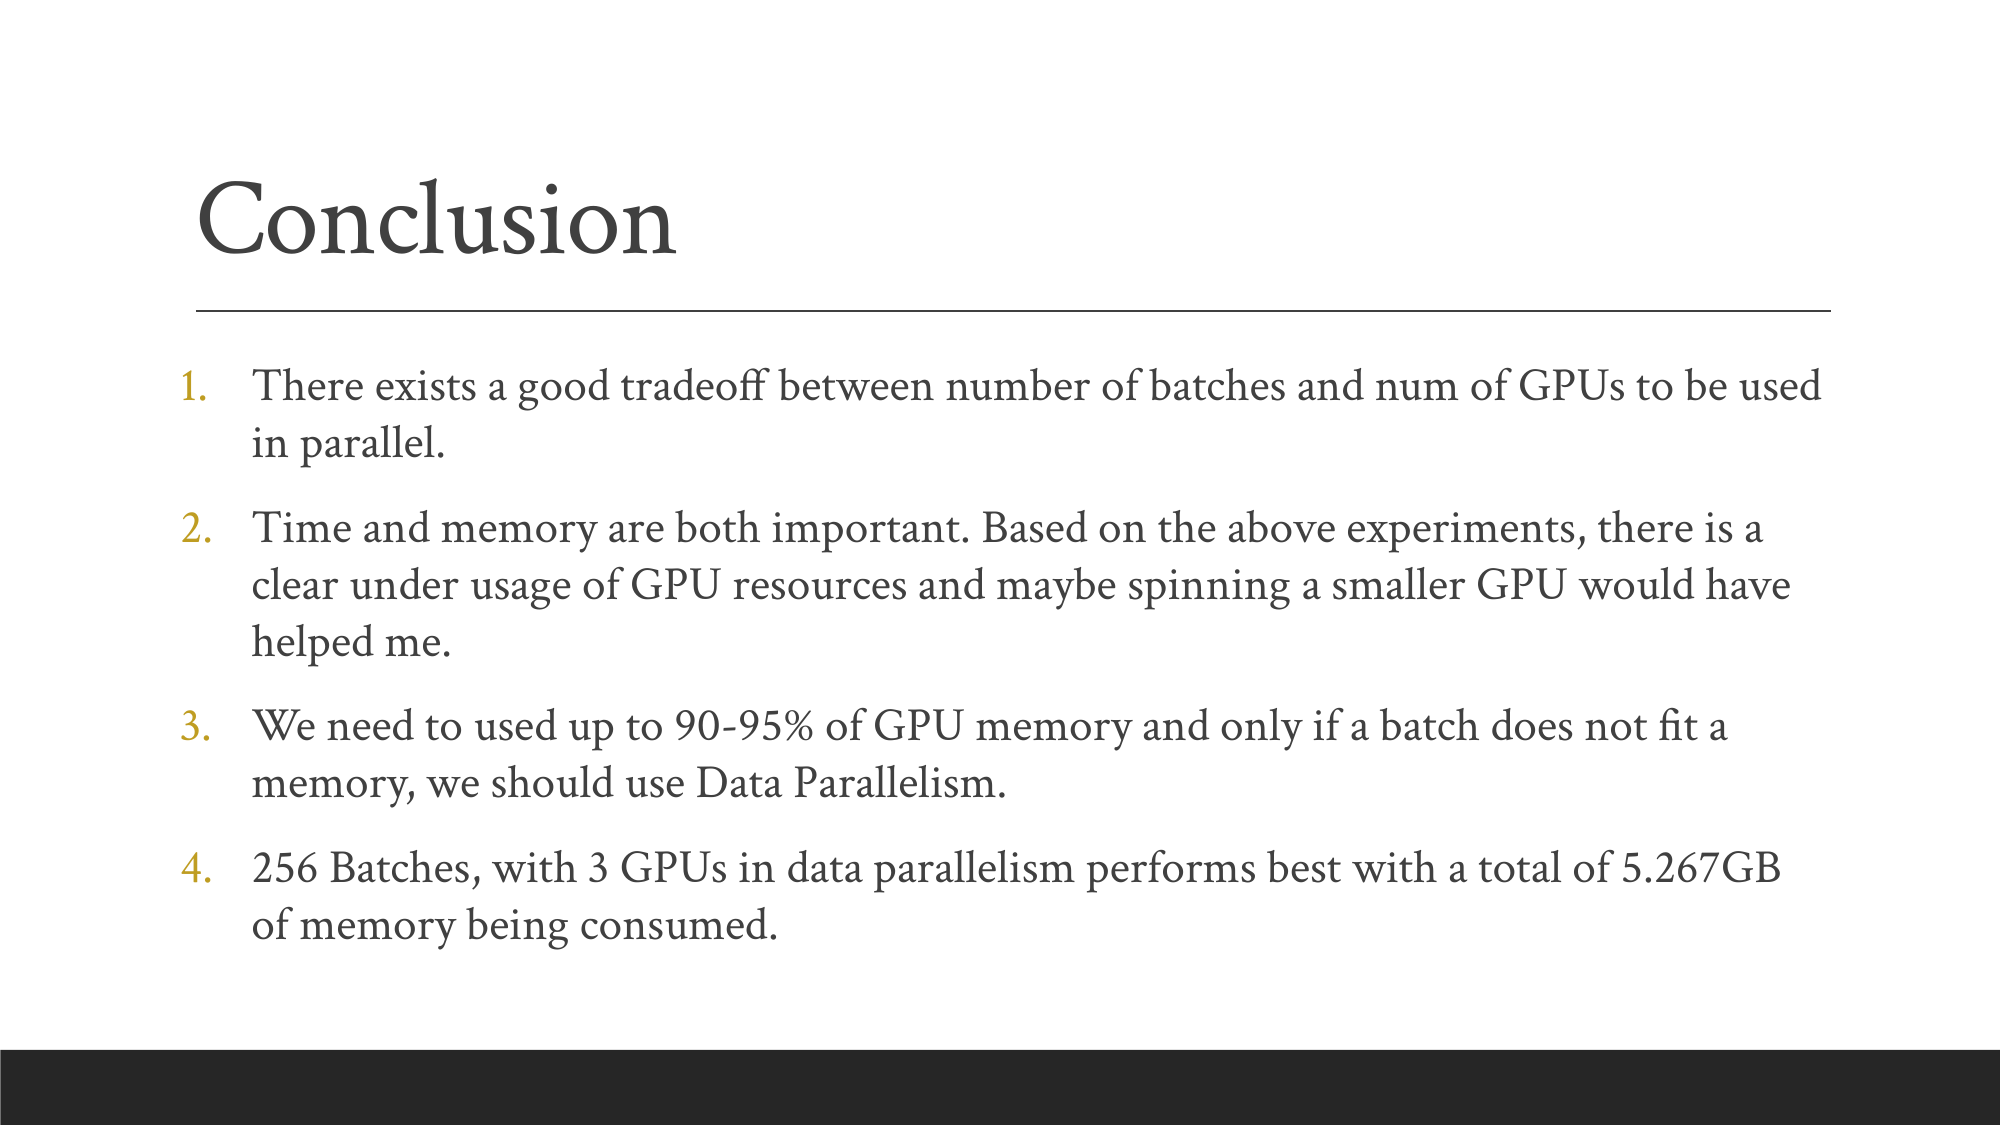

# Conclusion
There exists a good tradeoff between number of batches and num of GPUs to be used in parallel.
Time and memory are both important. Based on the above experiments, there is a clear under usage of GPU resources and maybe spinning a smaller GPU would have helped me.
We need to used up to 90-95% of GPU memory and only if a batch does not fit a memory, we should use Data Parallelism.
256 Batches, with 3 GPUs in data parallelism performs best with a total of 5.267GB of memory being consumed.